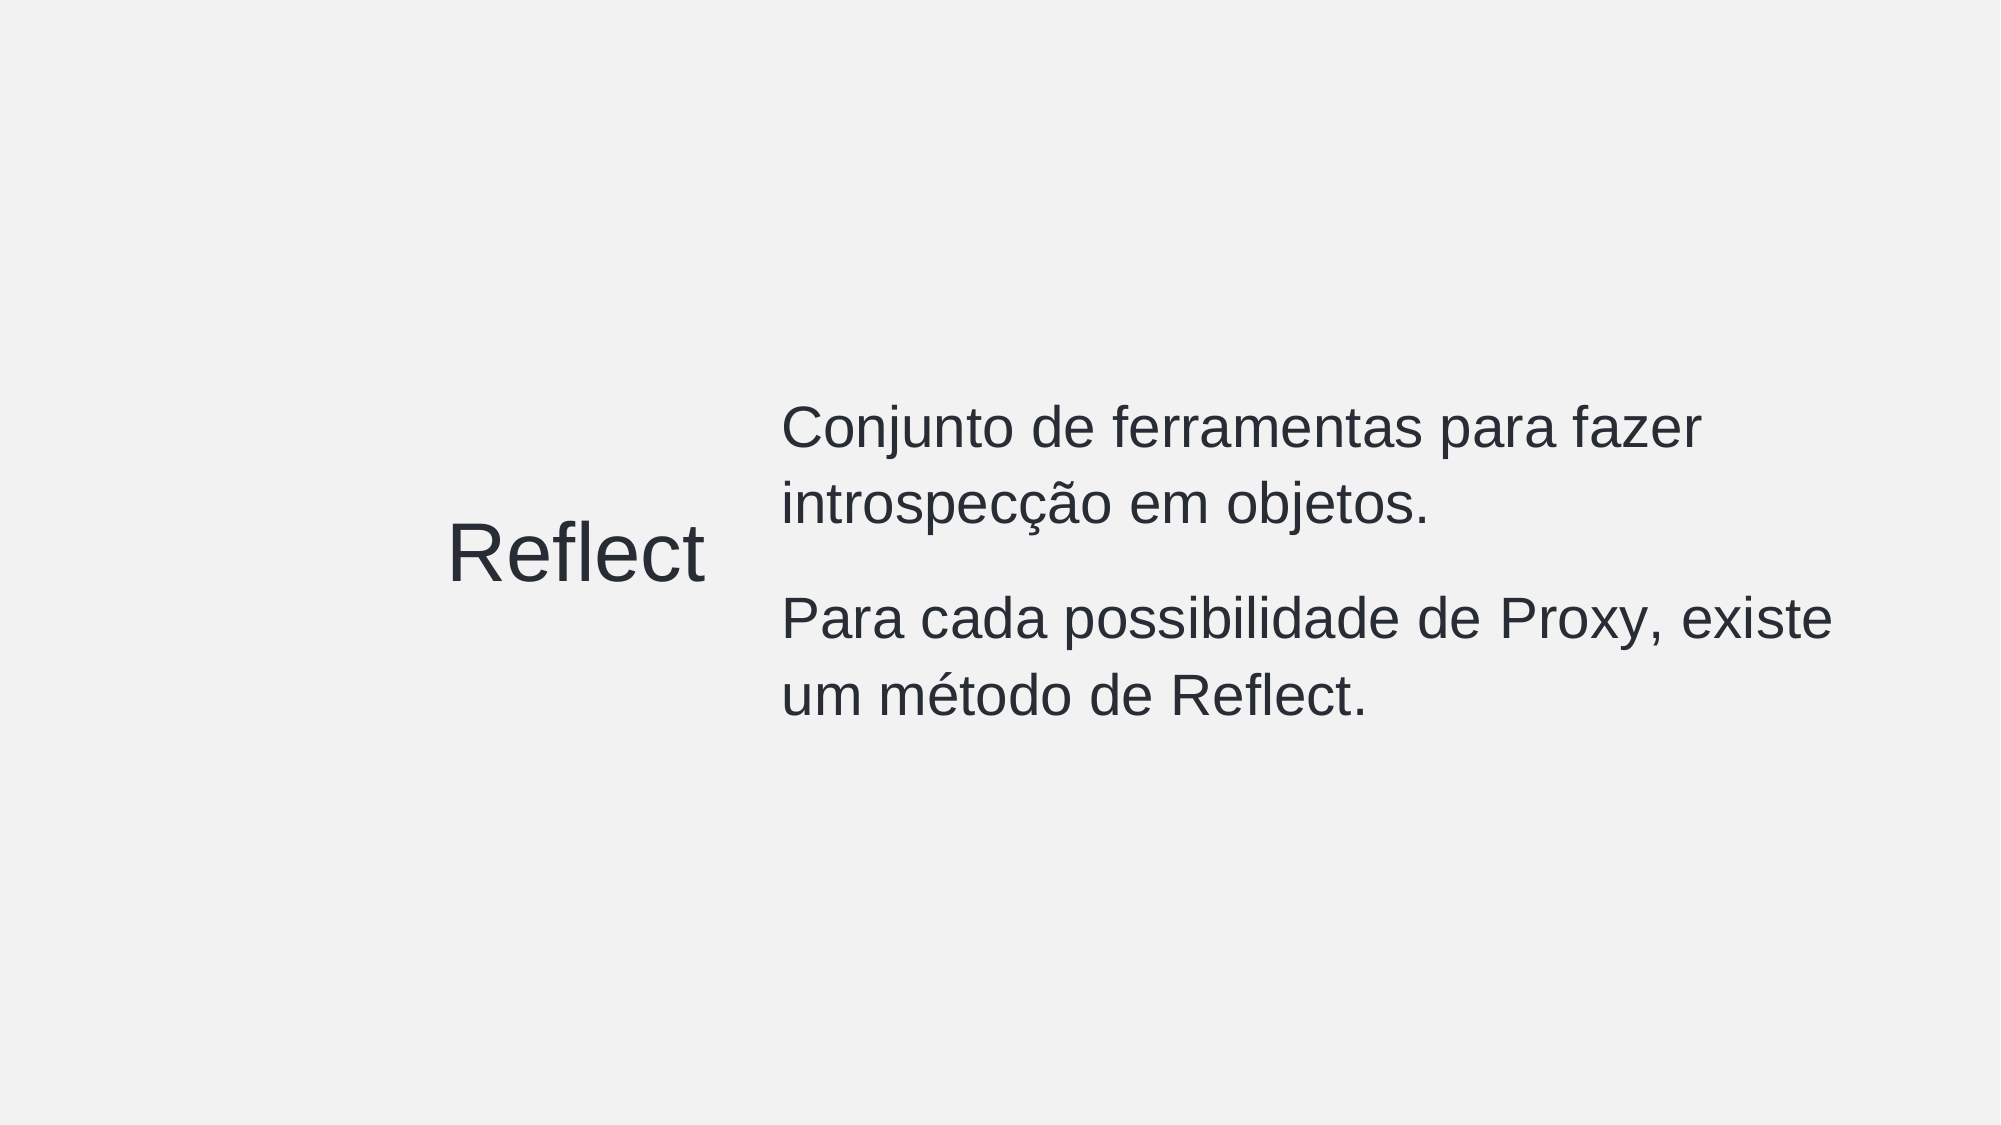

Conjunto de ferramentas para fazer introspecção em objetos.
Para cada possibilidade de Proxy, existe um método de Reflect.
# Reflect